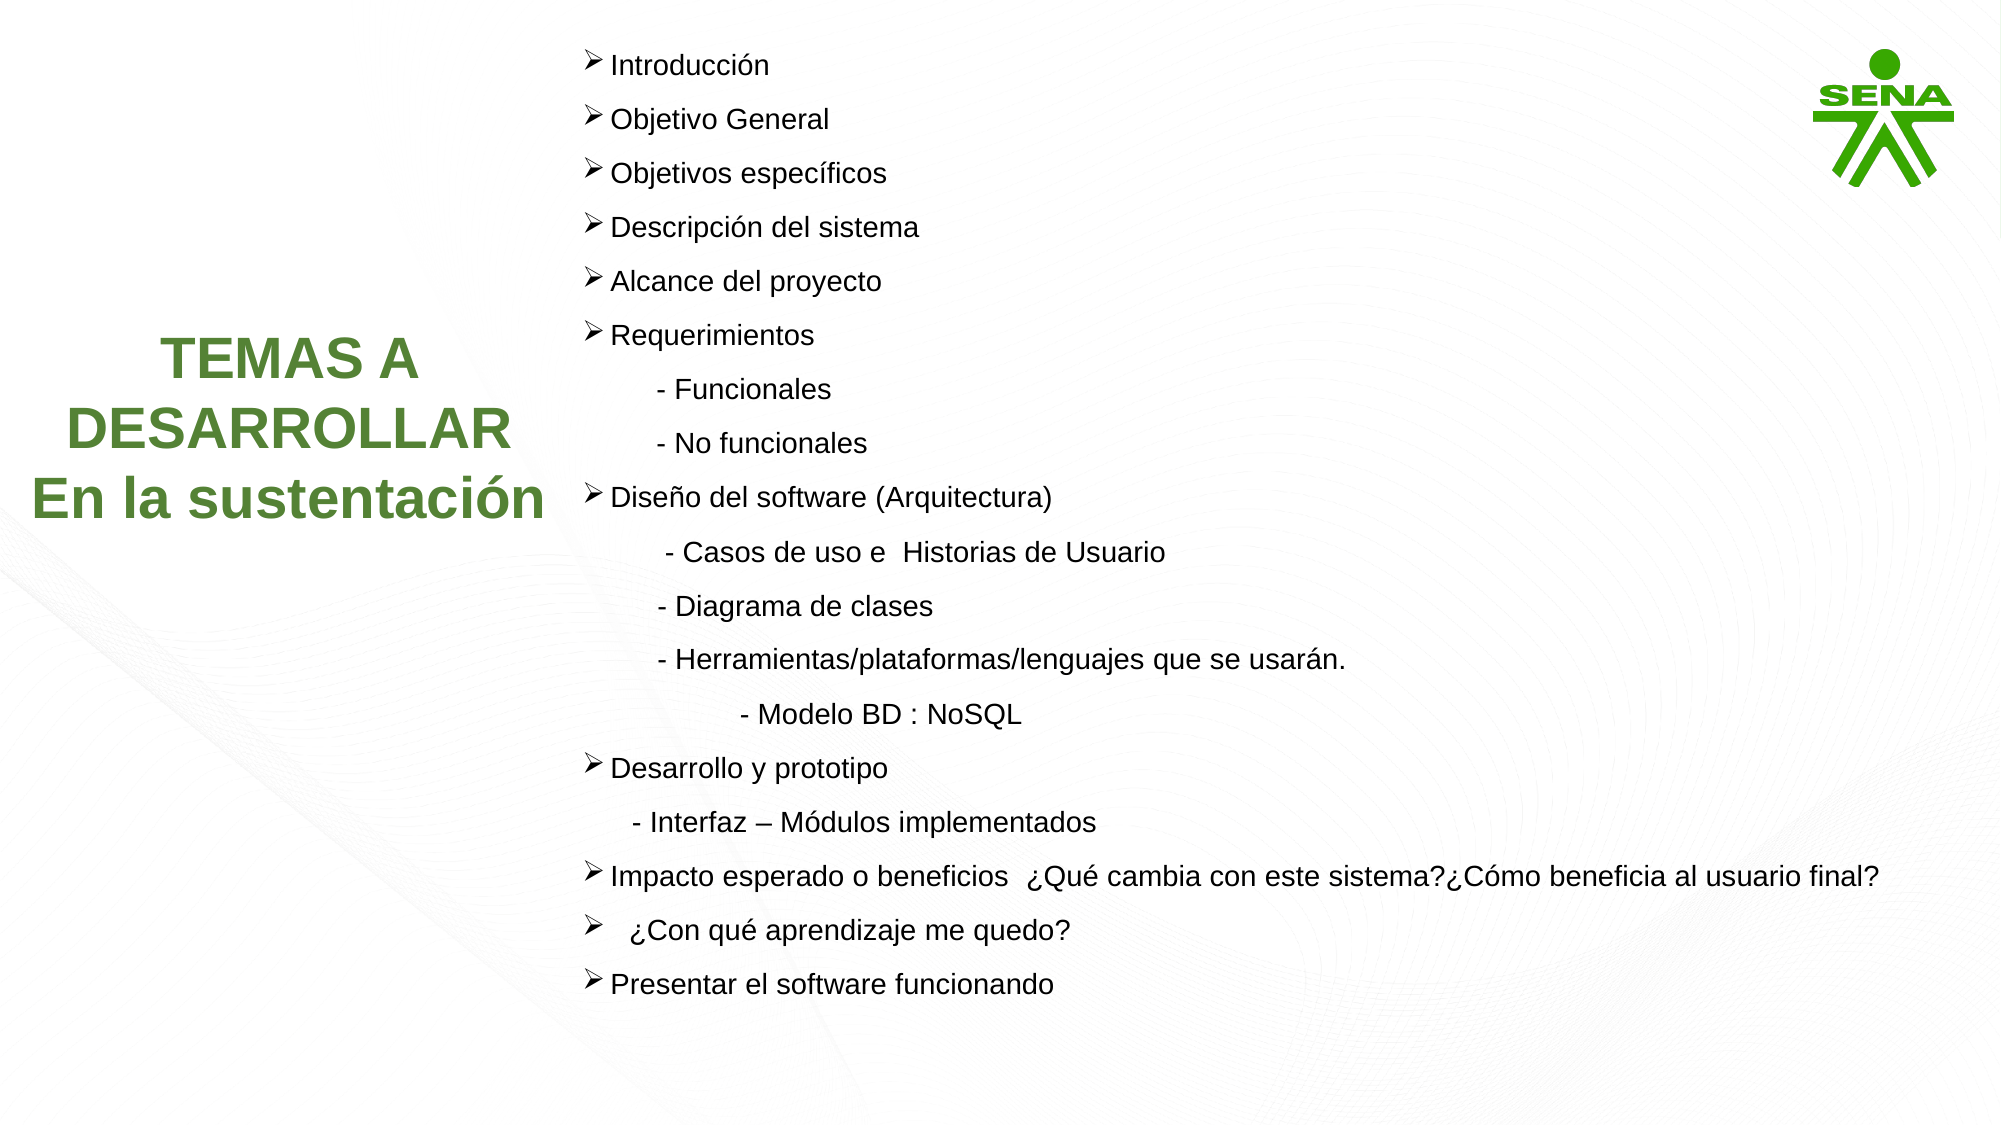

Introducción
Objetivo General
Objetivos específicos
Descripción del sistema
Alcance del proyecto
Requerimientos
         - Funcionales
         - No funcionales
Diseño del software (Arquitectura)
          - Casos de uso e  Historias de Usuario
- Diagrama de clases
- Herramientas/plataformas/lenguajes que se usarán.
          - Modelo BD : NoSQL
Desarrollo y prototipo
      - Interfaz – Módulos implementados
Impacto esperado o beneficios  ¿Qué cambia con este sistema?¿Cómo beneficia al usuario final?
¿Con qué aprendizaje me quedo?
Presentar el software funcionando
TEMAS A DESARROLLAR
En la sustentación